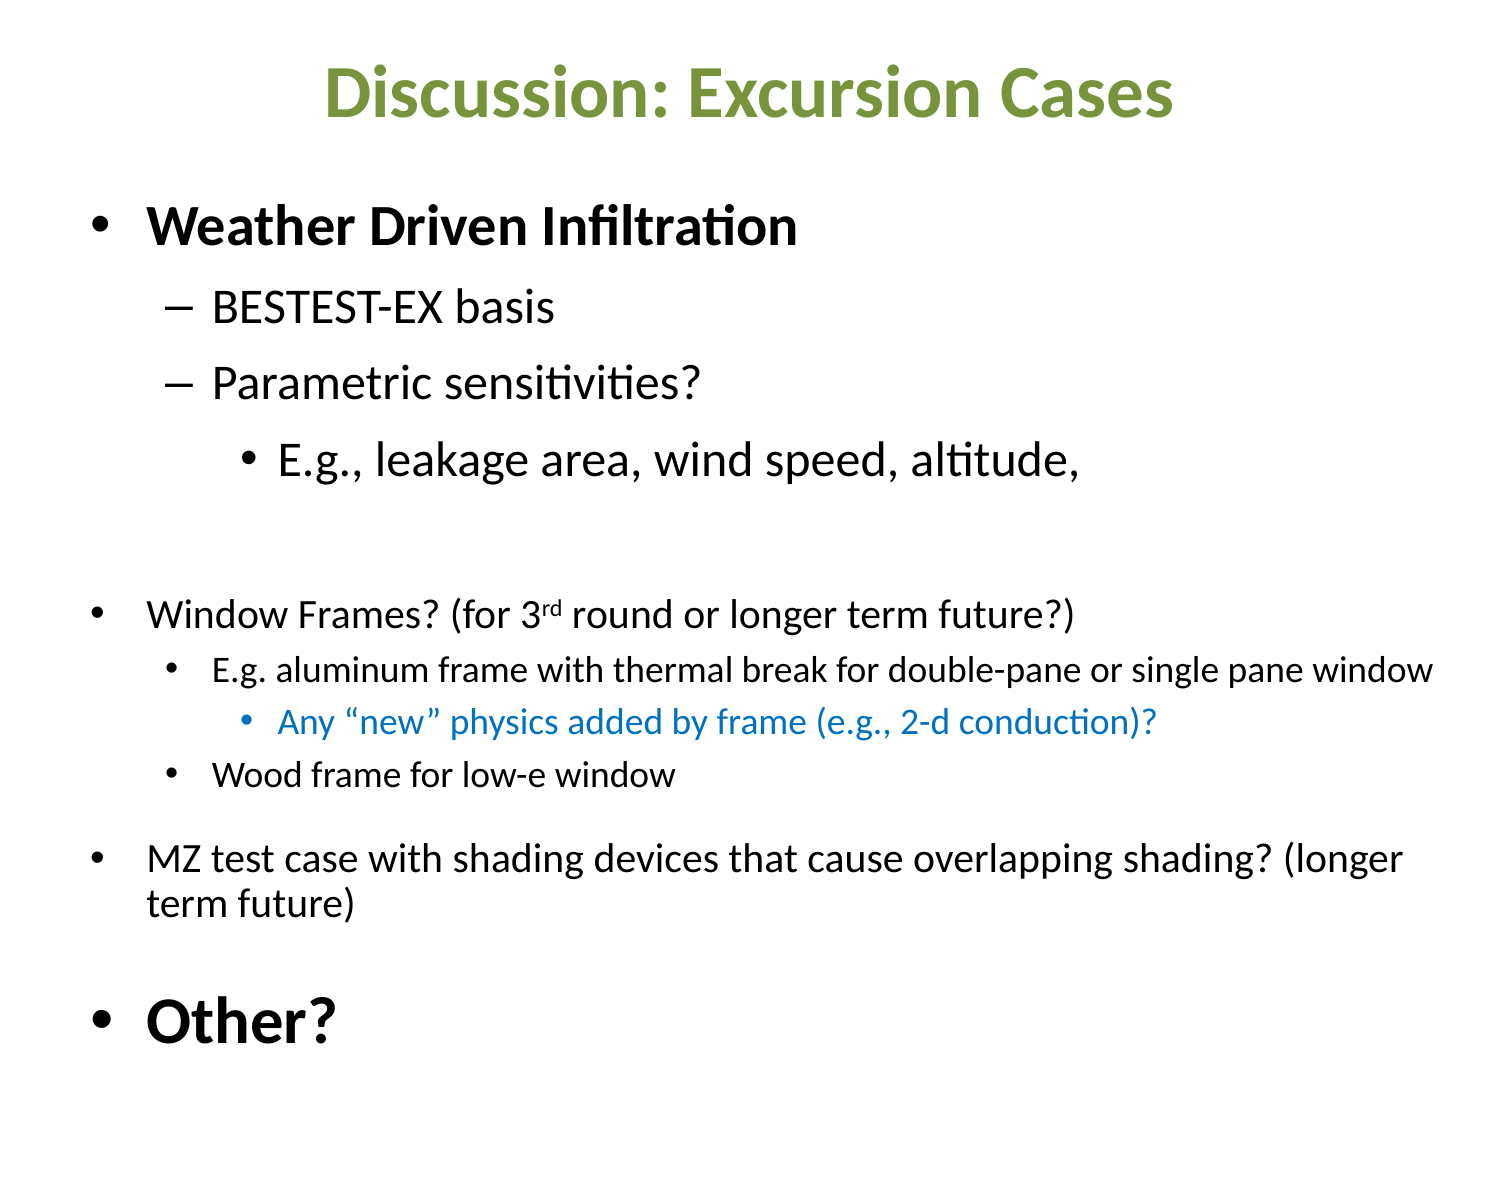

# Discussion: Excursion Cases
Weather Driven Infiltration
BESTEST-EX basis
Parametric sensitivities?
E.g., leakage area, wind speed, altitude,

Window Frames? (for 3rd round or longer term future?)
E.g. aluminum frame with thermal break for double-pane or single pane window
Any “new” physics added by frame (e.g., 2-d conduction)?
Wood frame for low-e window

MZ test case with shading devices that cause overlapping shading? (longer term future)

Other?